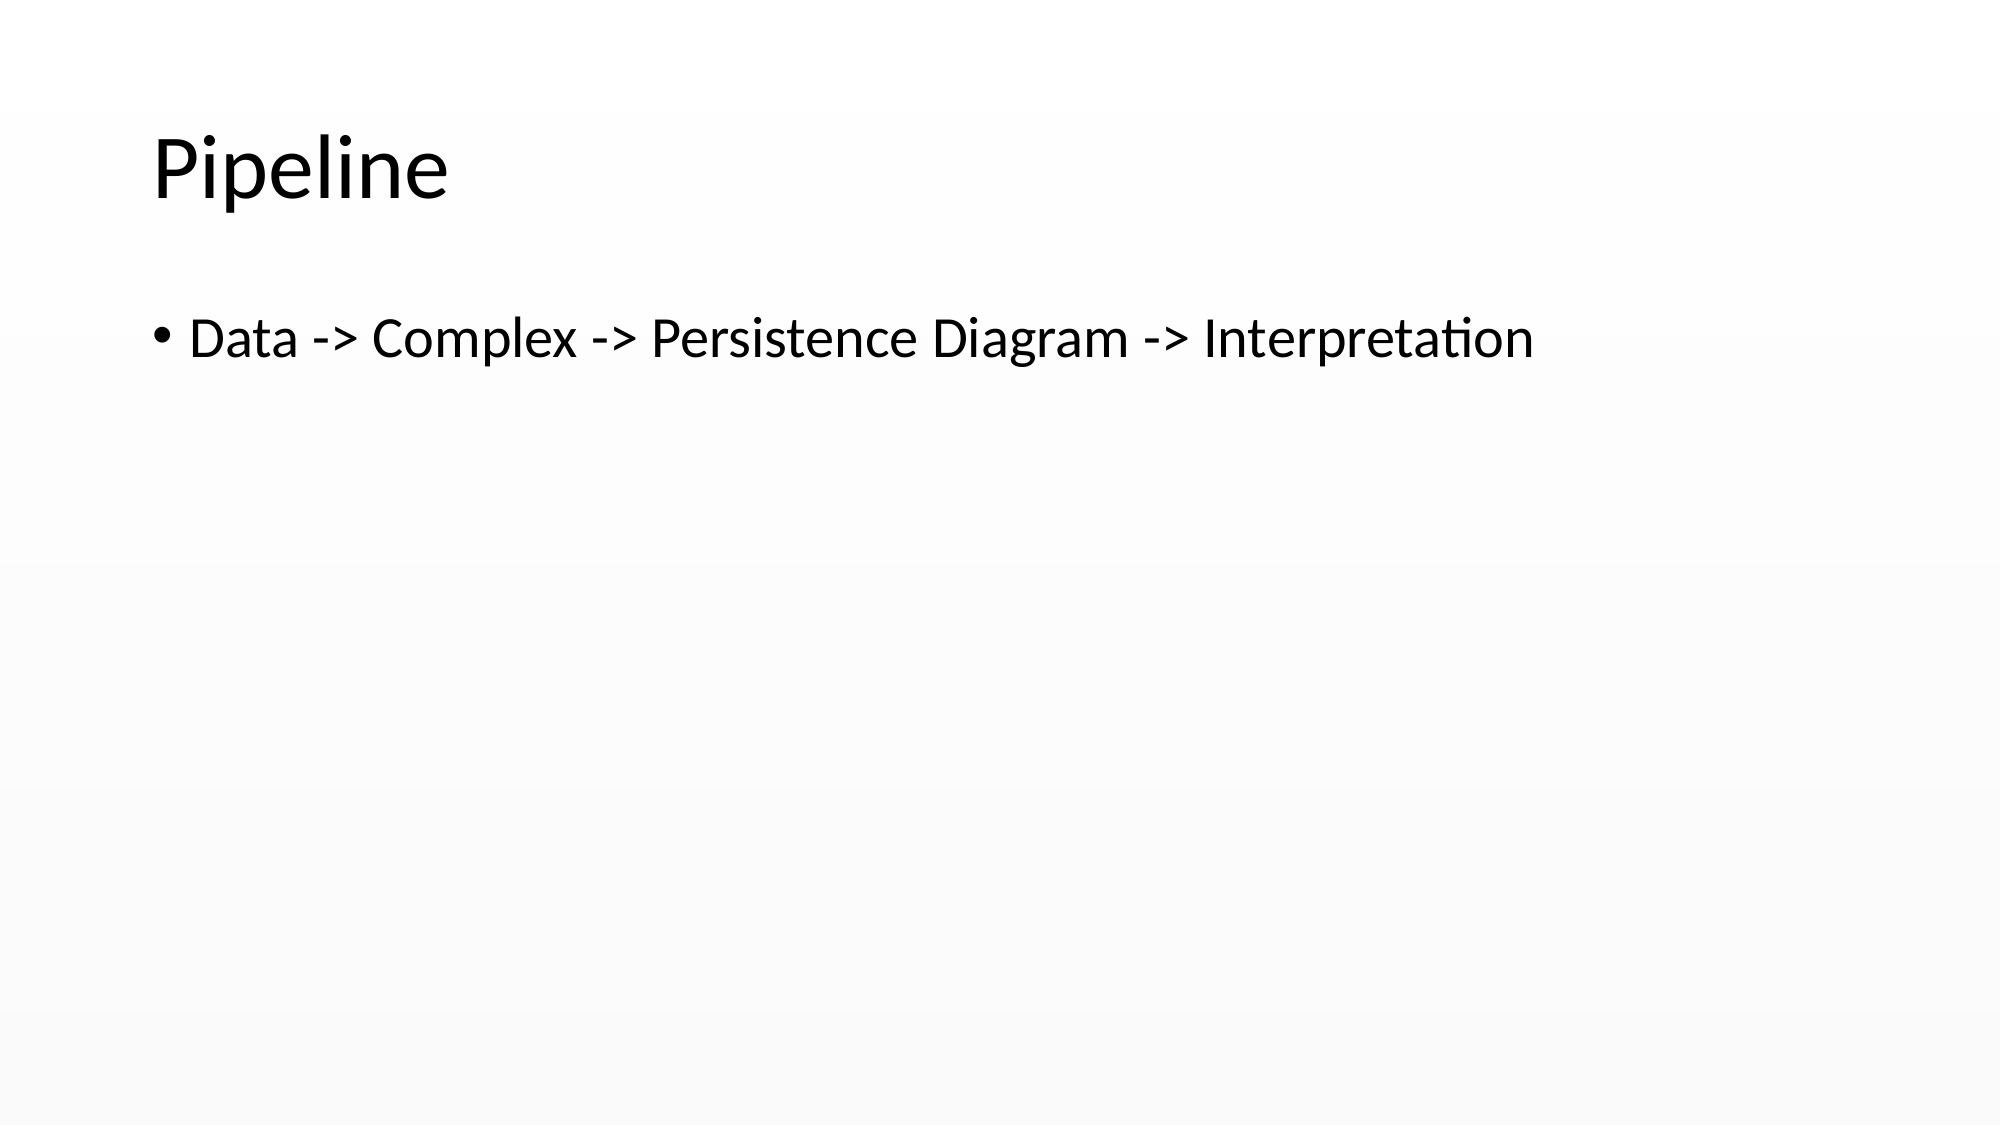

# Pipeline
Data -> Complex -> Persistence Diagram -> Interpretation